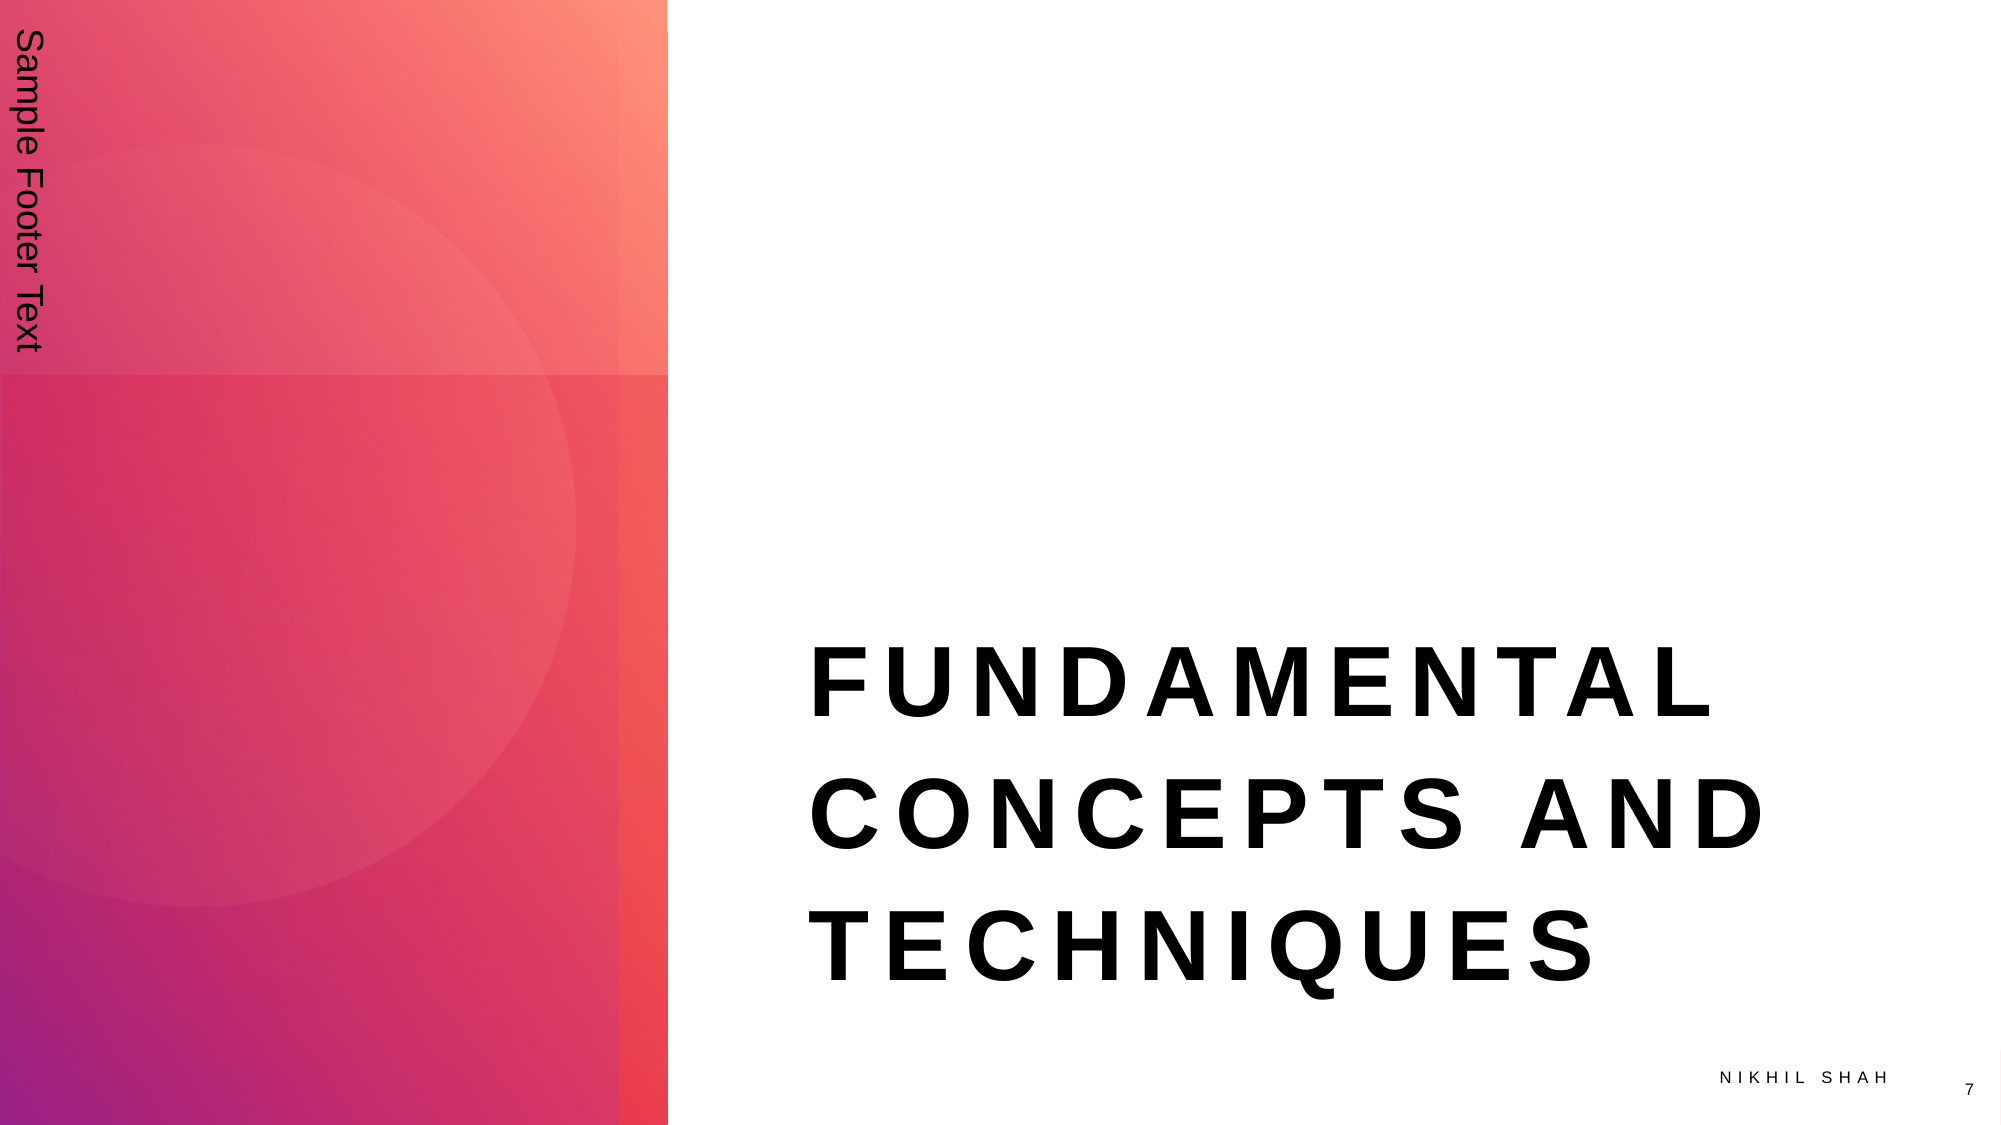

Sample Footer Text
# Fundamental Concepts and Techniques
Nikhil shah

7